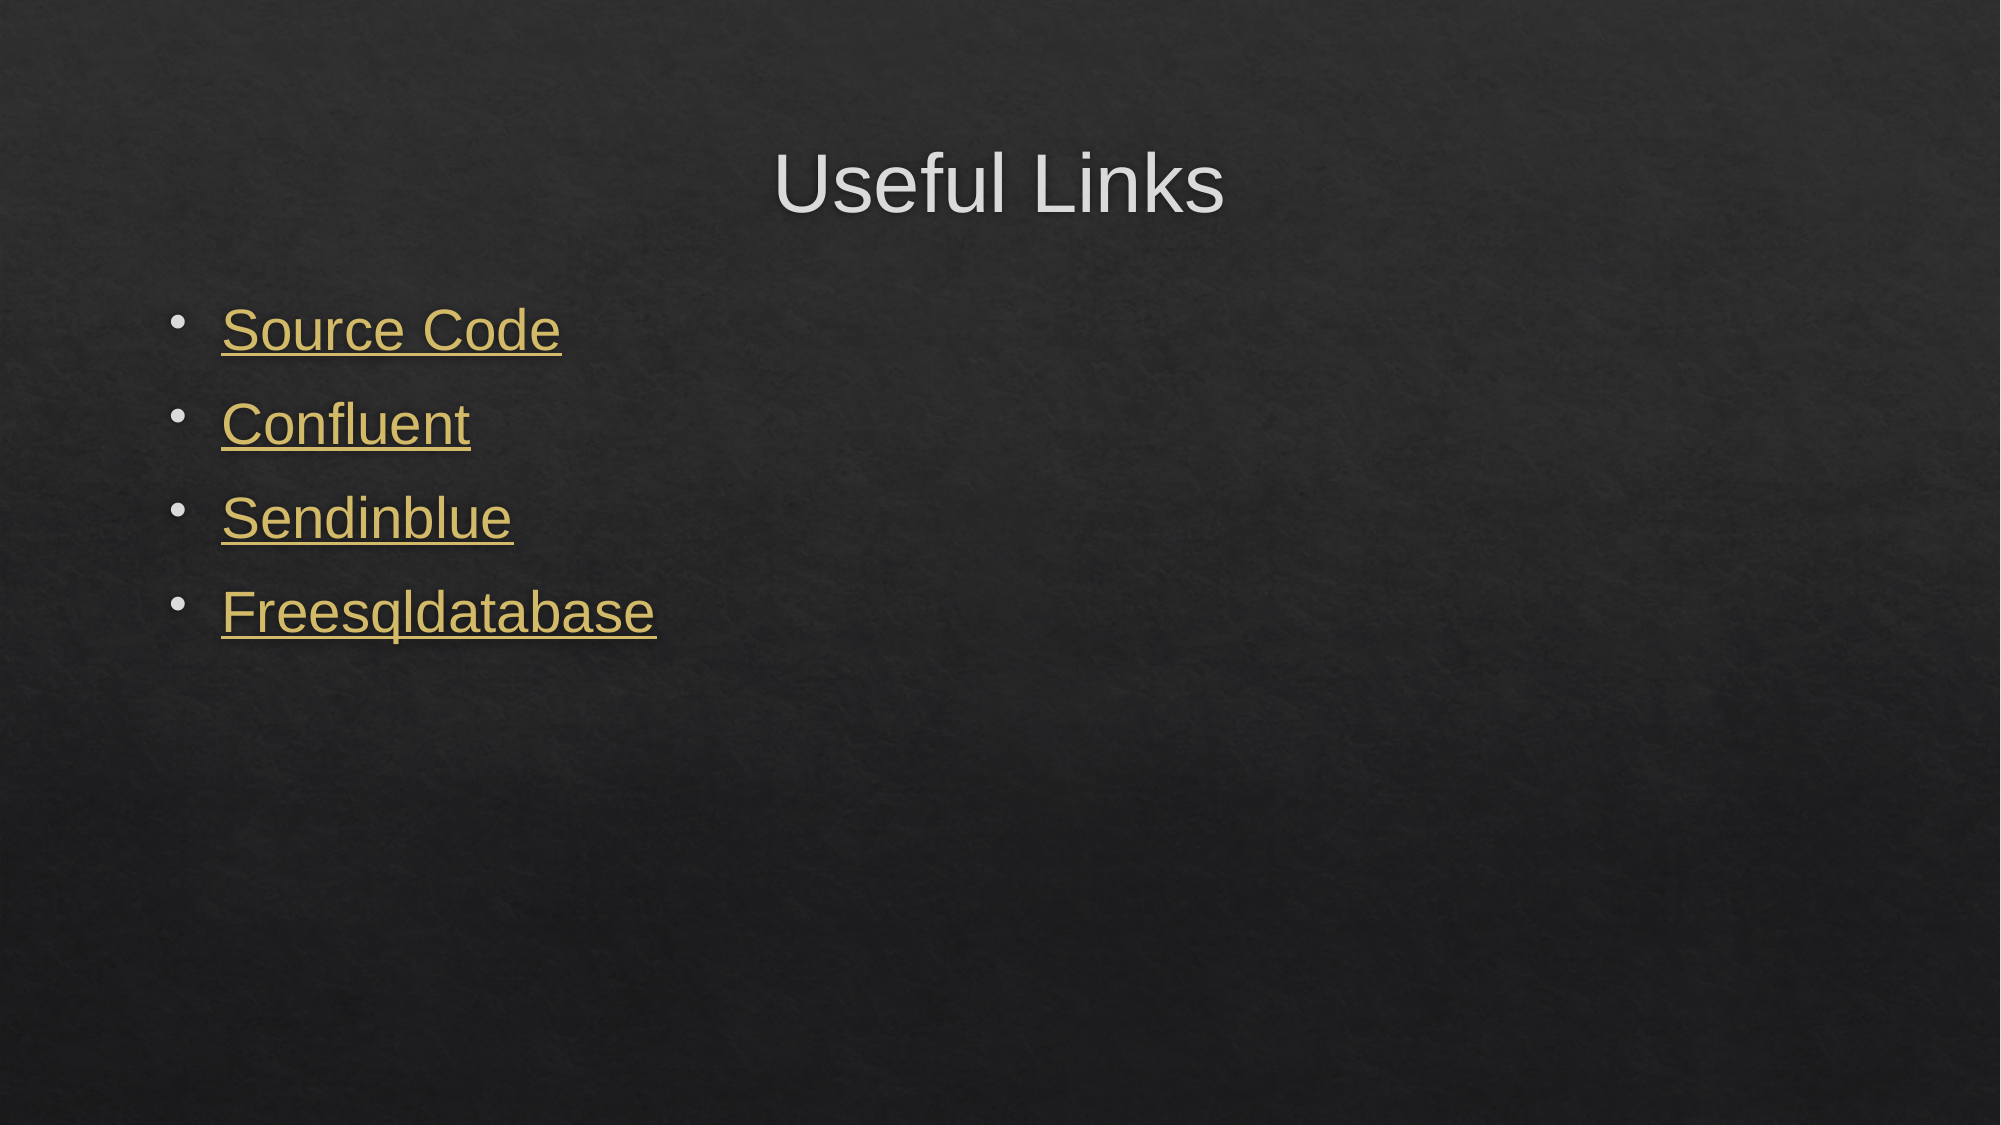

# Useful Links
Source Code
Confluent
Sendinblue
Freesqldatabase